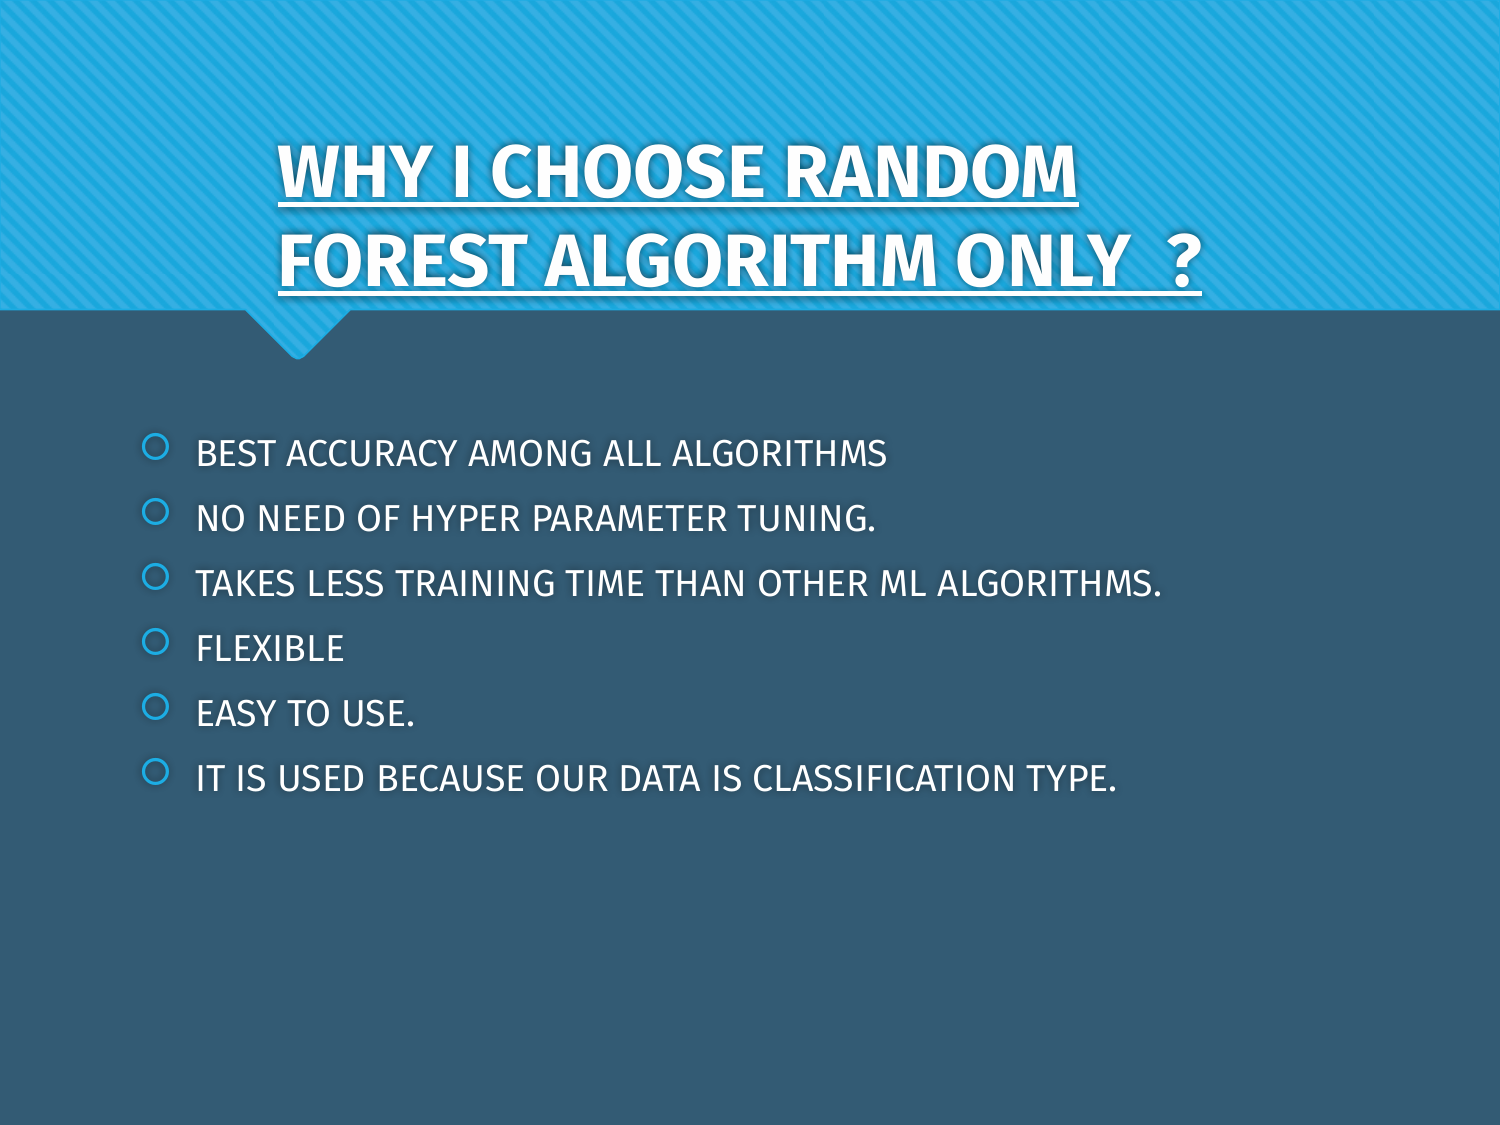

# WHY I CHOOSE RANDOM FOREST ALGORITHM ONLY  ?
BEST ACCURACY AMONG ALL ALGORITHMS
NO NEED OF HYPER PARAMETER TUNING.
TAKES LESS TRAINING TIME THAN OTHER ML ALGORITHMS.
FLEXIBLE
EASY TO USE.
IT IS USED BECAUSE OUR DATA IS CLASSIFICATION TYPE.